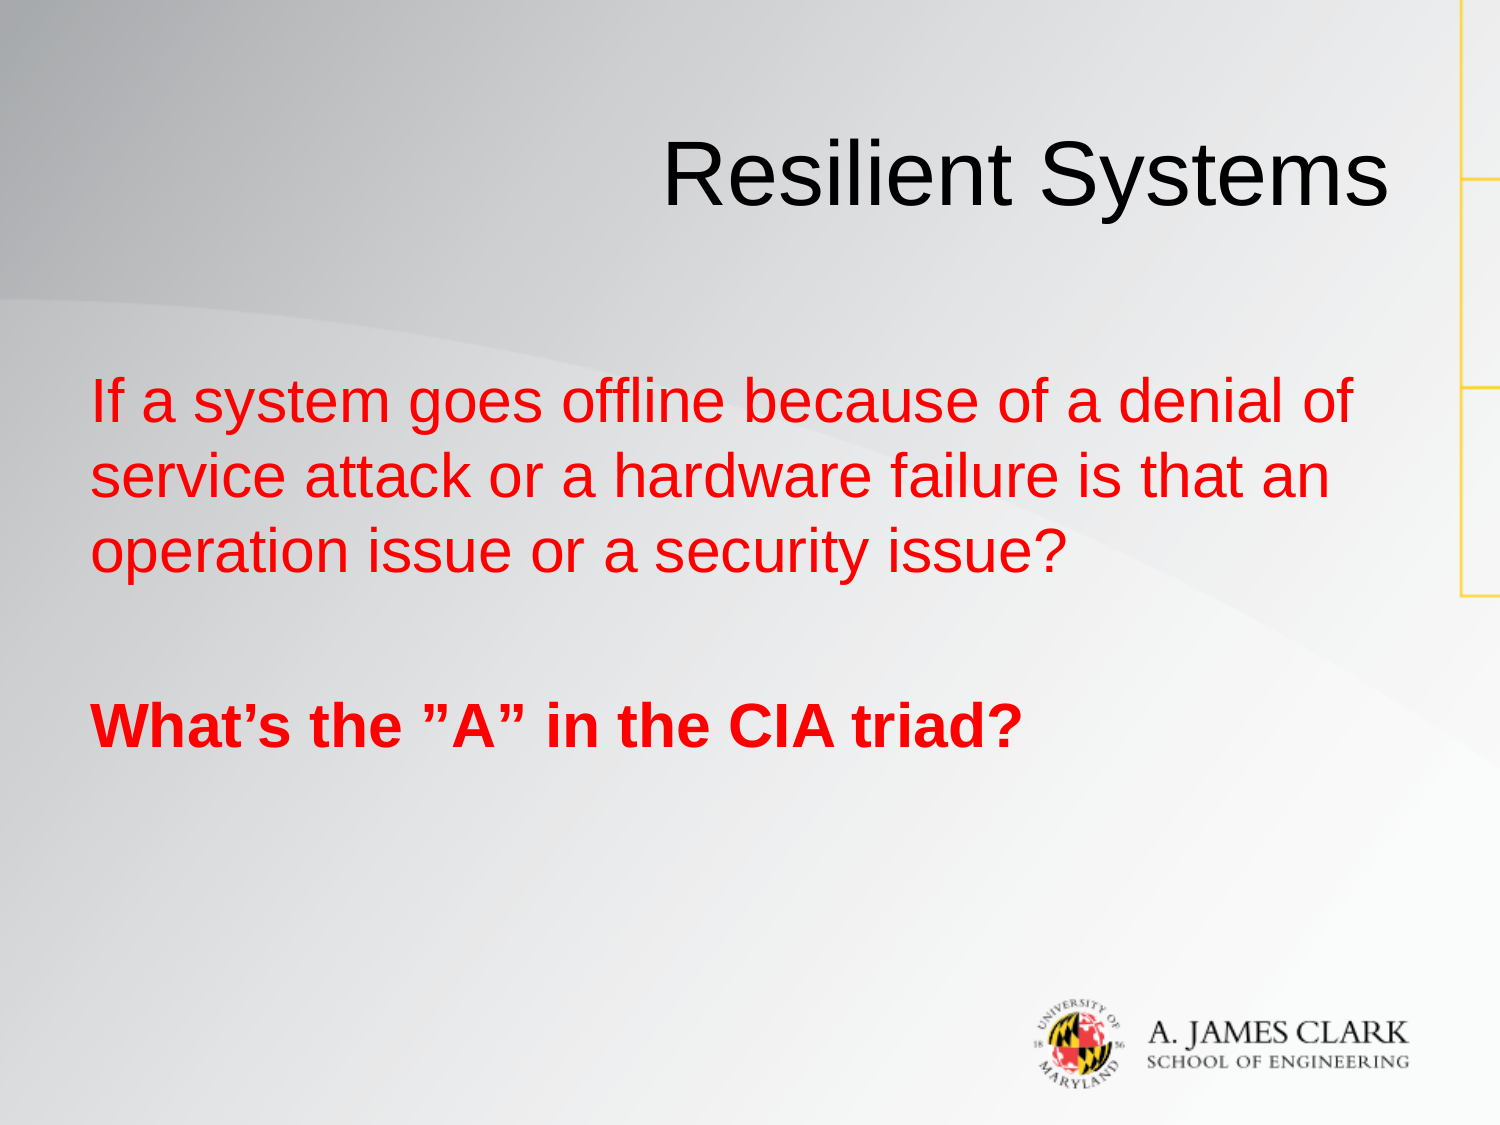

# Resilient Systems
If a system goes offline because of a denial of service attack or a hardware failure is that an operation issue or a security issue?

What’s the ”A” in the CIA triad?